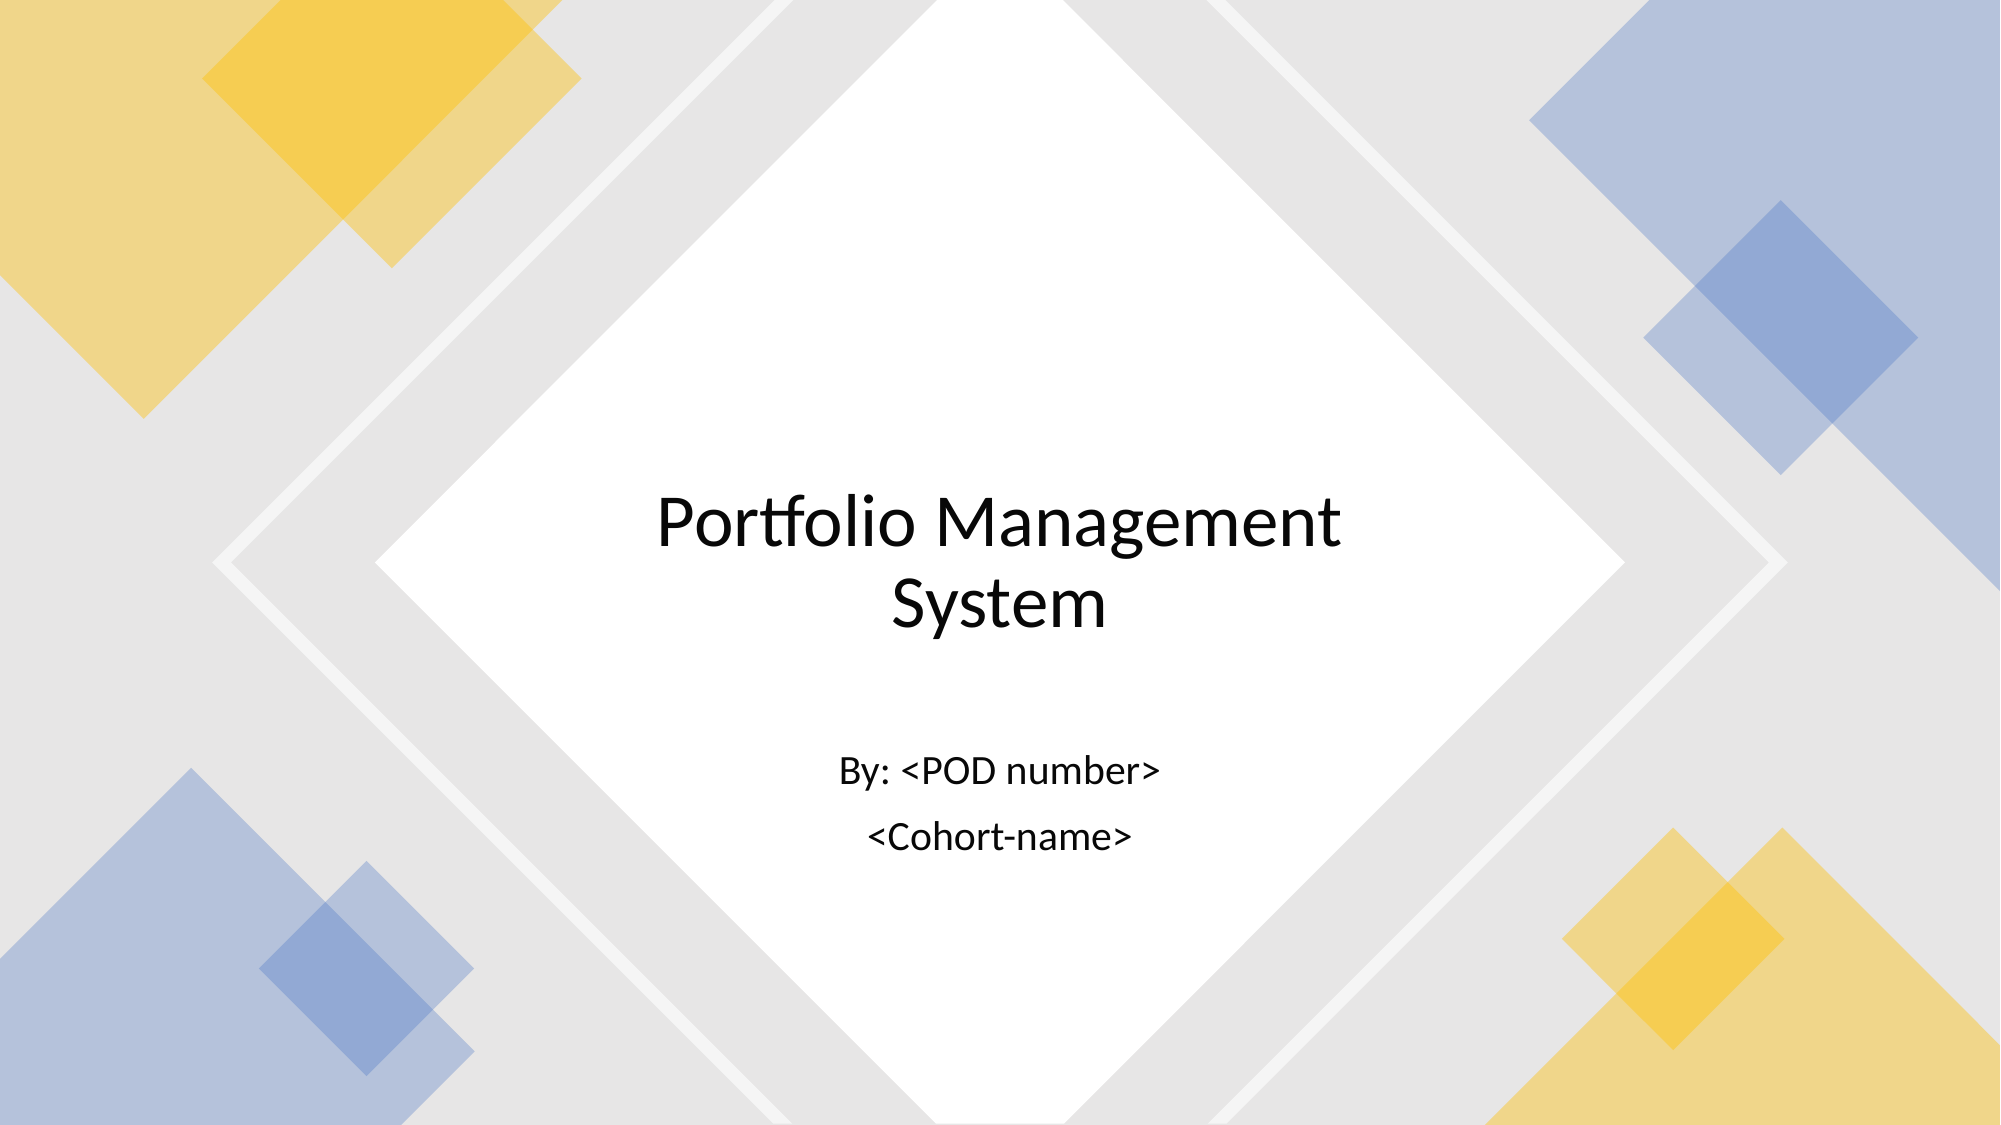

# Portfolio Management System
By: <POD number>
<Cohort-name>